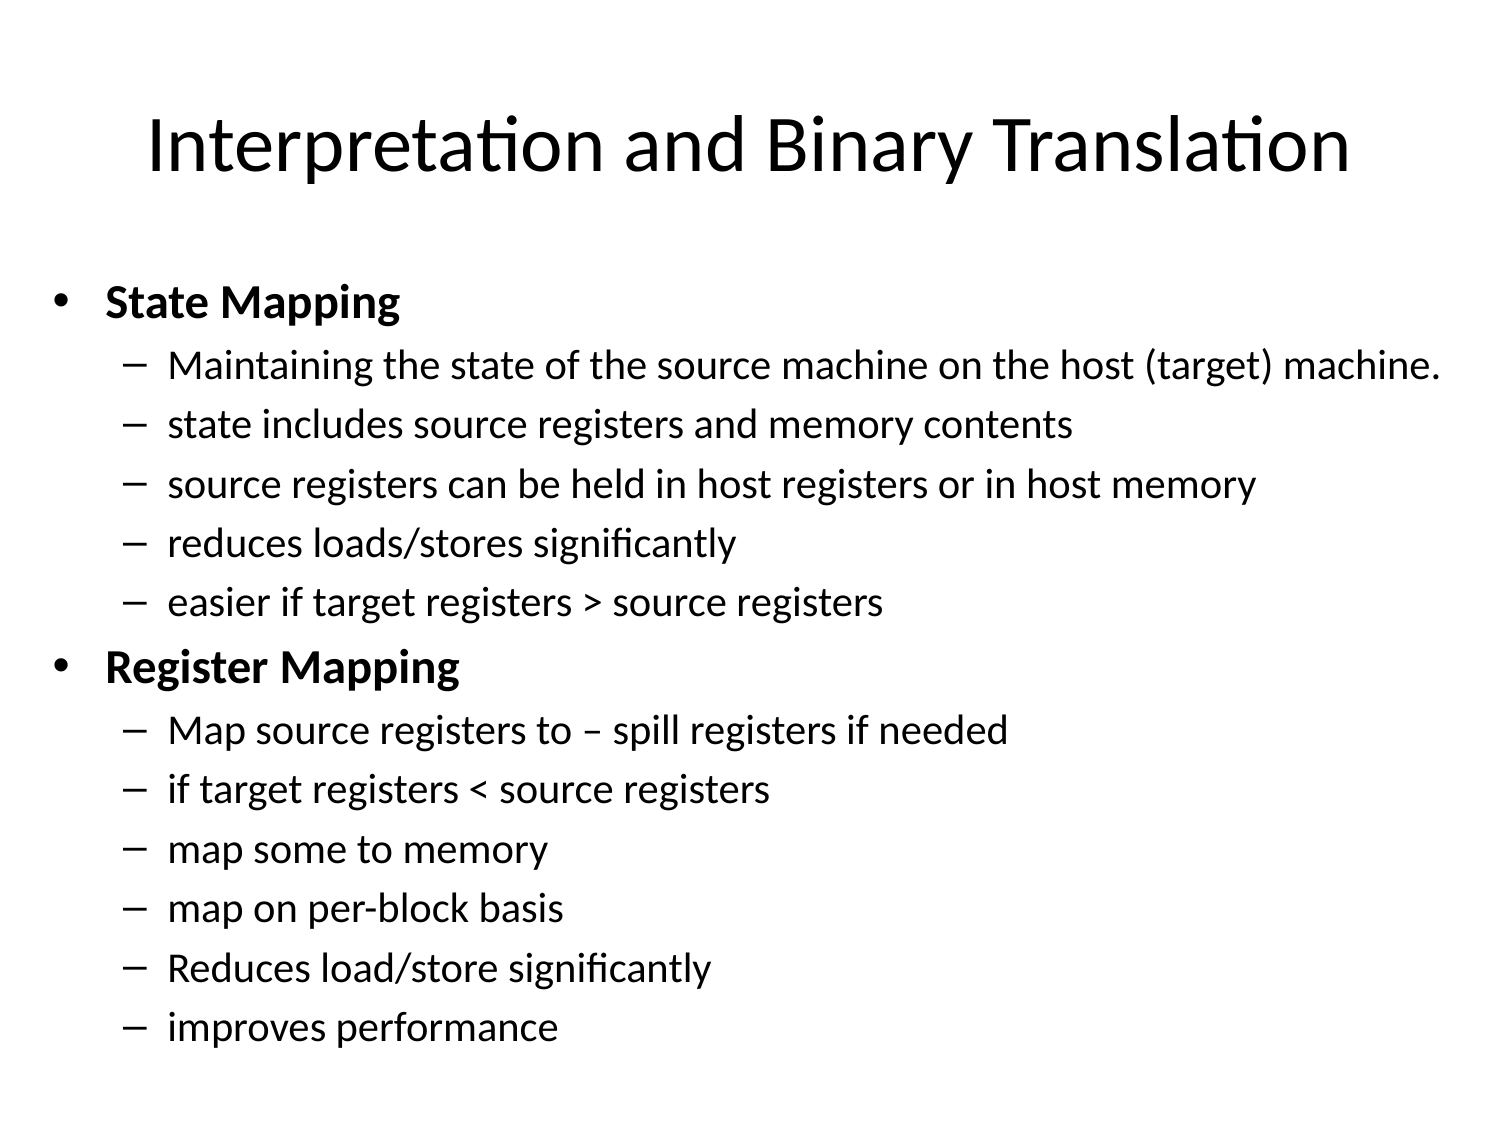

# Interpretation and Binary Translation
State Mapping
Maintaining the state of the source machine on the host (target) machine.
state includes source registers and memory contents
source registers can be held in host registers or in host memory
reduces loads/stores significantly
easier if target registers > source registers
Register Mapping
Map source registers to – spill registers if needed
if target registers < source registers
map some to memory
map on per-block basis
Reduces load/store significantly
improves performance